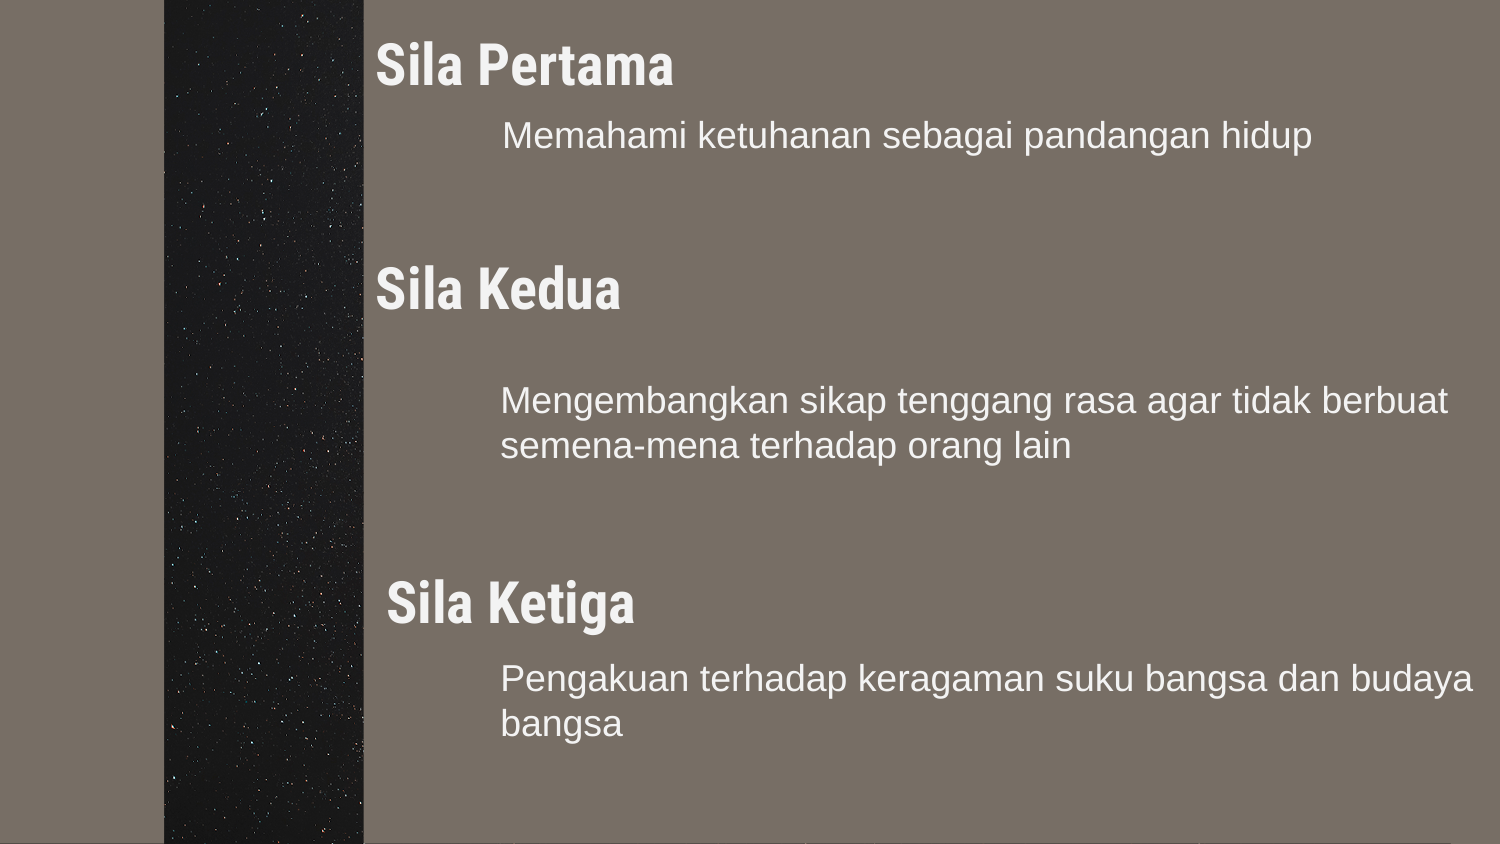

# Sila Pertama
Memahami ketuhanan sebagai pandangan hidup
Sila Kedua
Mengembangkan sikap tenggang rasa agar tidak berbuat semena-mena terhadap orang lain
Sila Ketiga
Pengakuan terhadap keragaman suku bangsa dan budaya bangsa